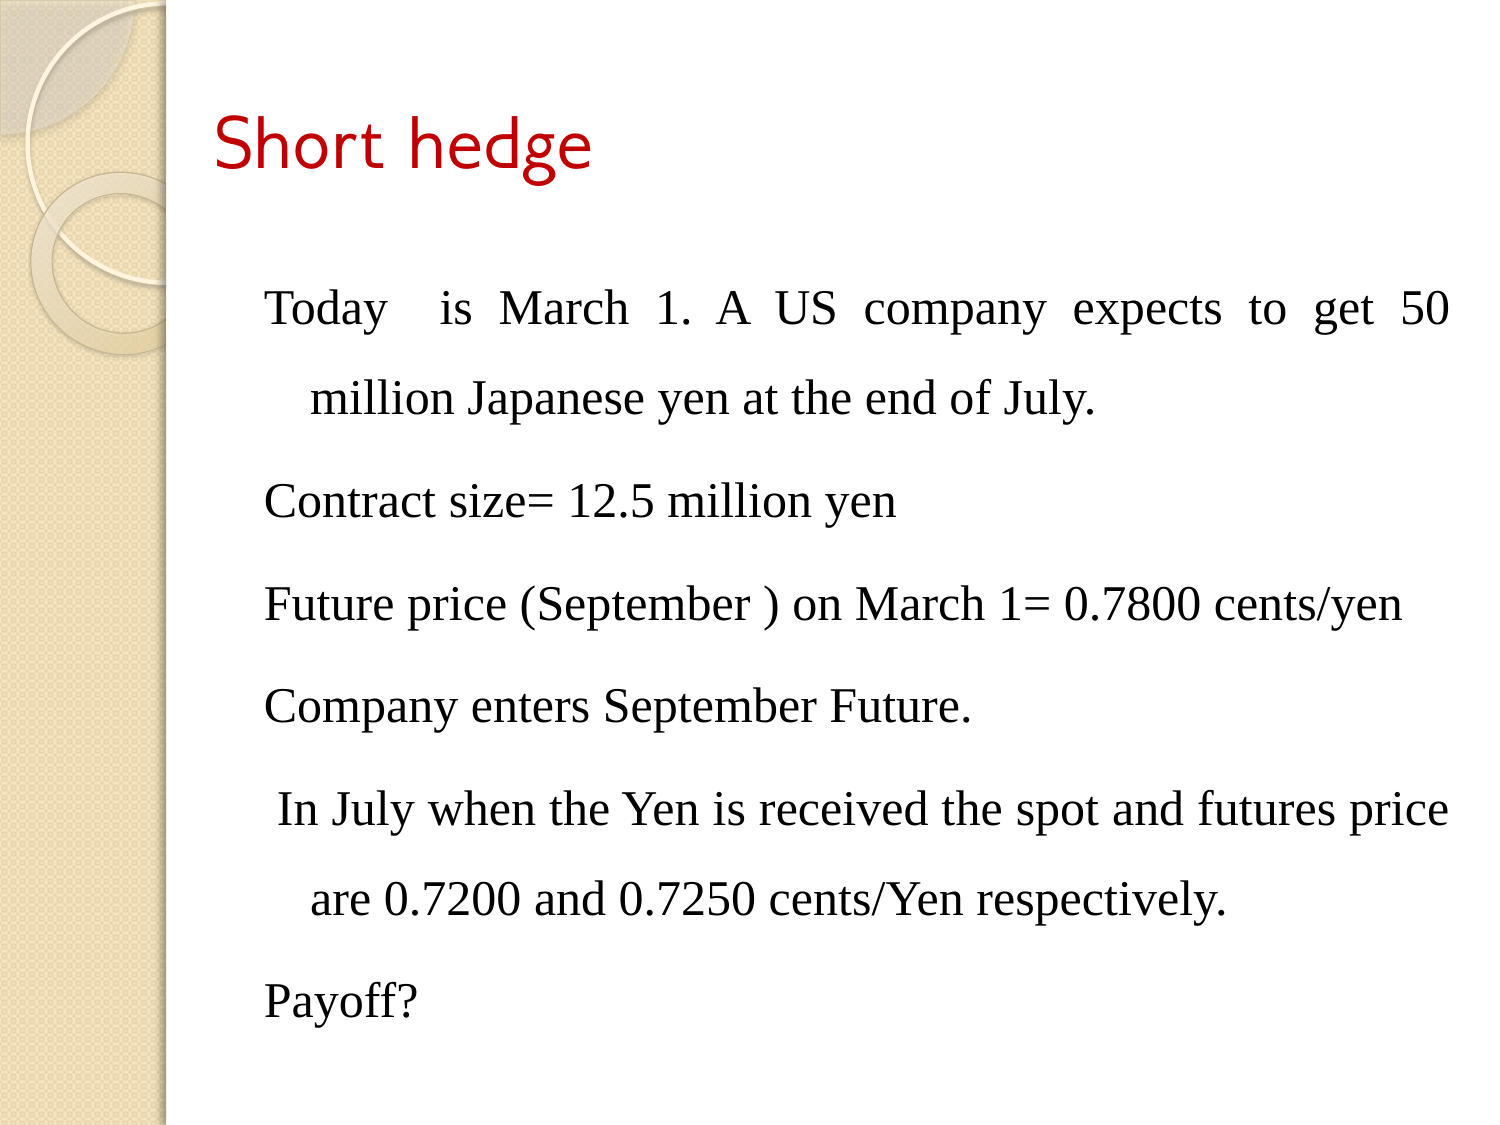

# Short hedge
Today  is March 1. A US company expects to get 50 million Japanese yen at the end of July.
Contract size= 12.5 million yen
Future price (September ) on March 1= 0.7800 cents/yen
Company enters September Future.
 In July when the Yen is received the spot and futures price are 0.7200 and 0.7250 cents/Yen respectively.
Payoff?